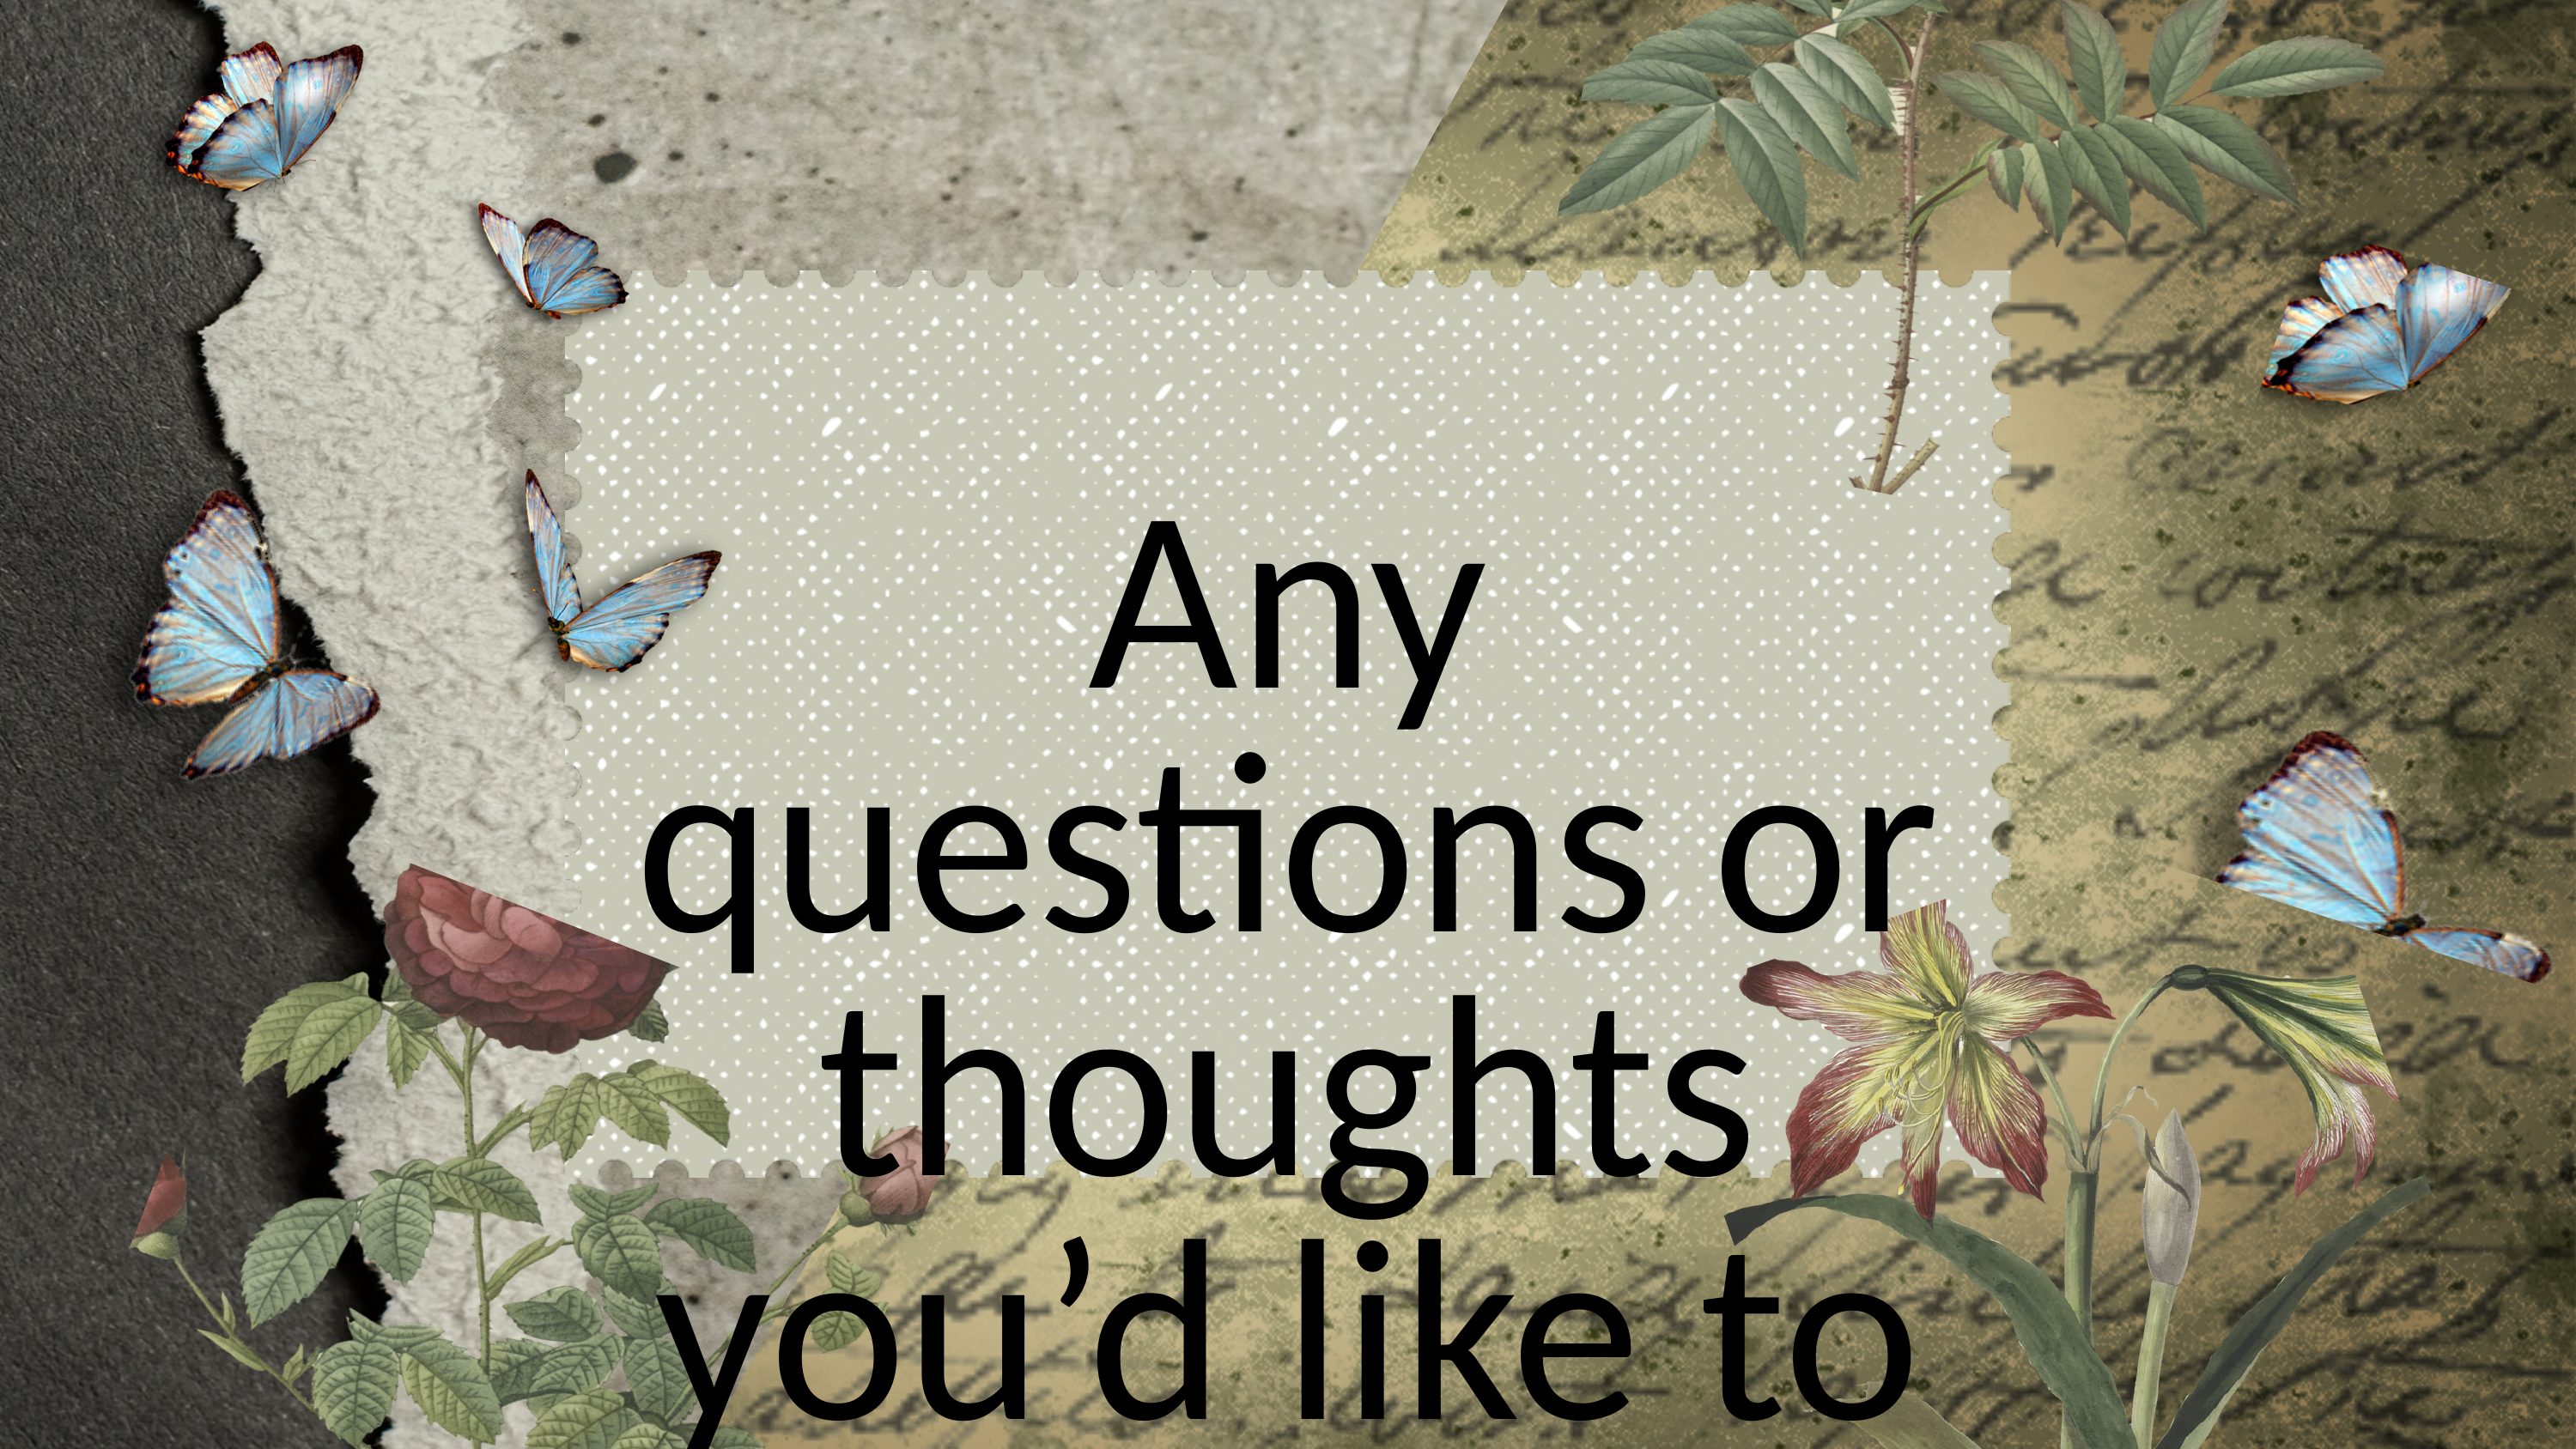

Any questions or thoughts you’d like to share?